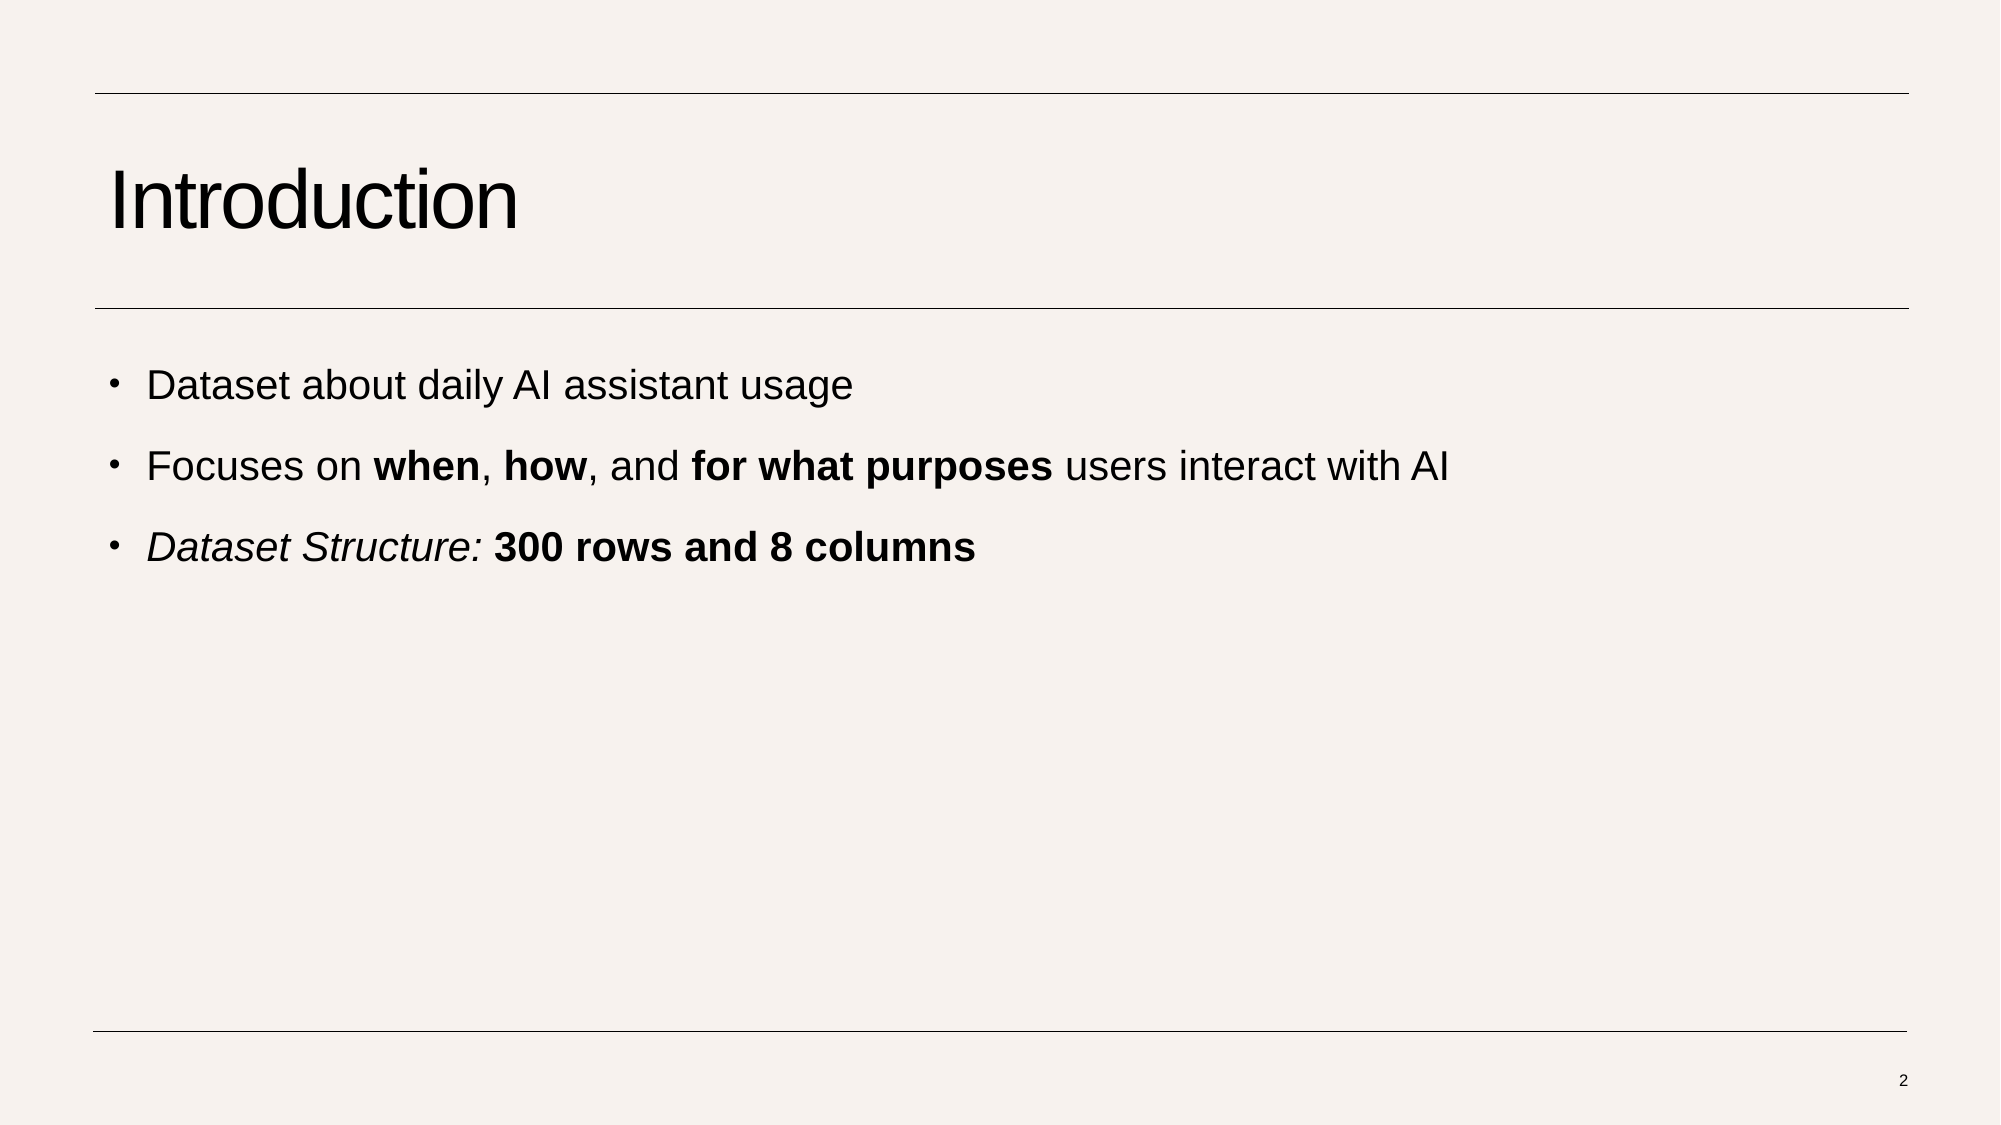

# Introduction
Dataset about daily AI assistant usage
Focuses on when, how, and for what purposes users interact with AI
Dataset Structure: 300 rows and 8 columns

2